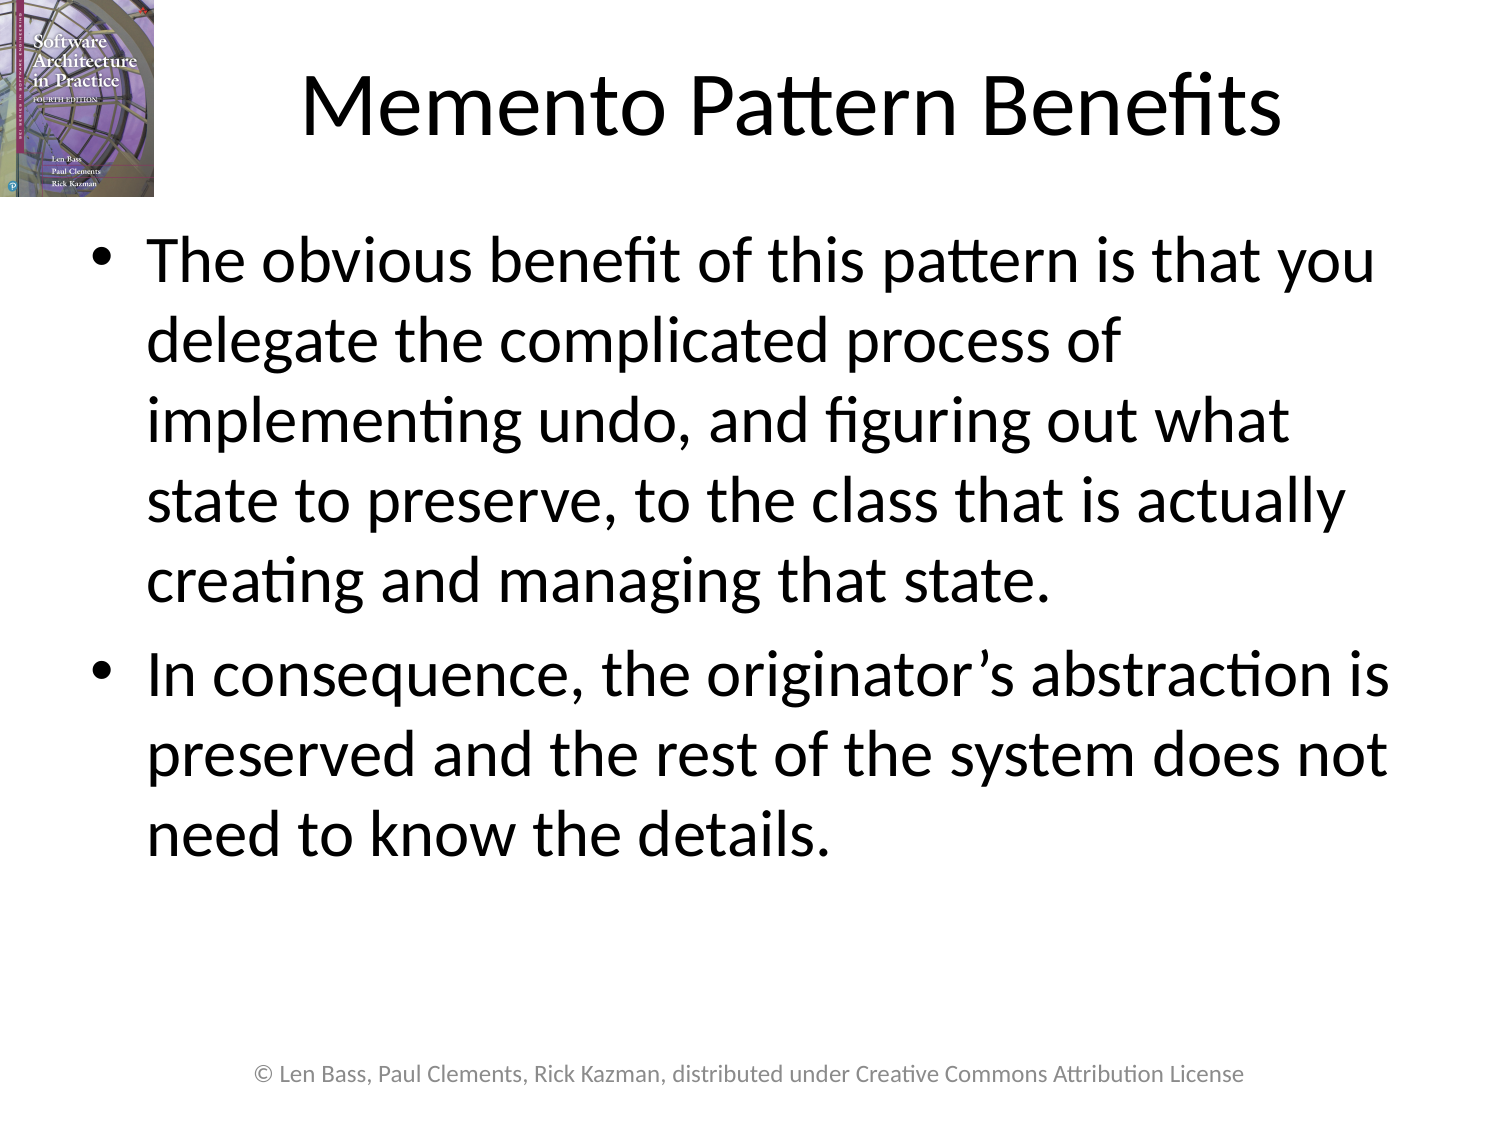

# Memento Pattern Benefits
The obvious benefit of this pattern is that you delegate the complicated process of implementing undo, and figuring out what state to preserve, to the class that is actually creating and managing that state.
In consequence, the originator’s abstraction is preserved and the rest of the system does not need to know the details.
© Len Bass, Paul Clements, Rick Kazman, distributed under Creative Commons Attribution License